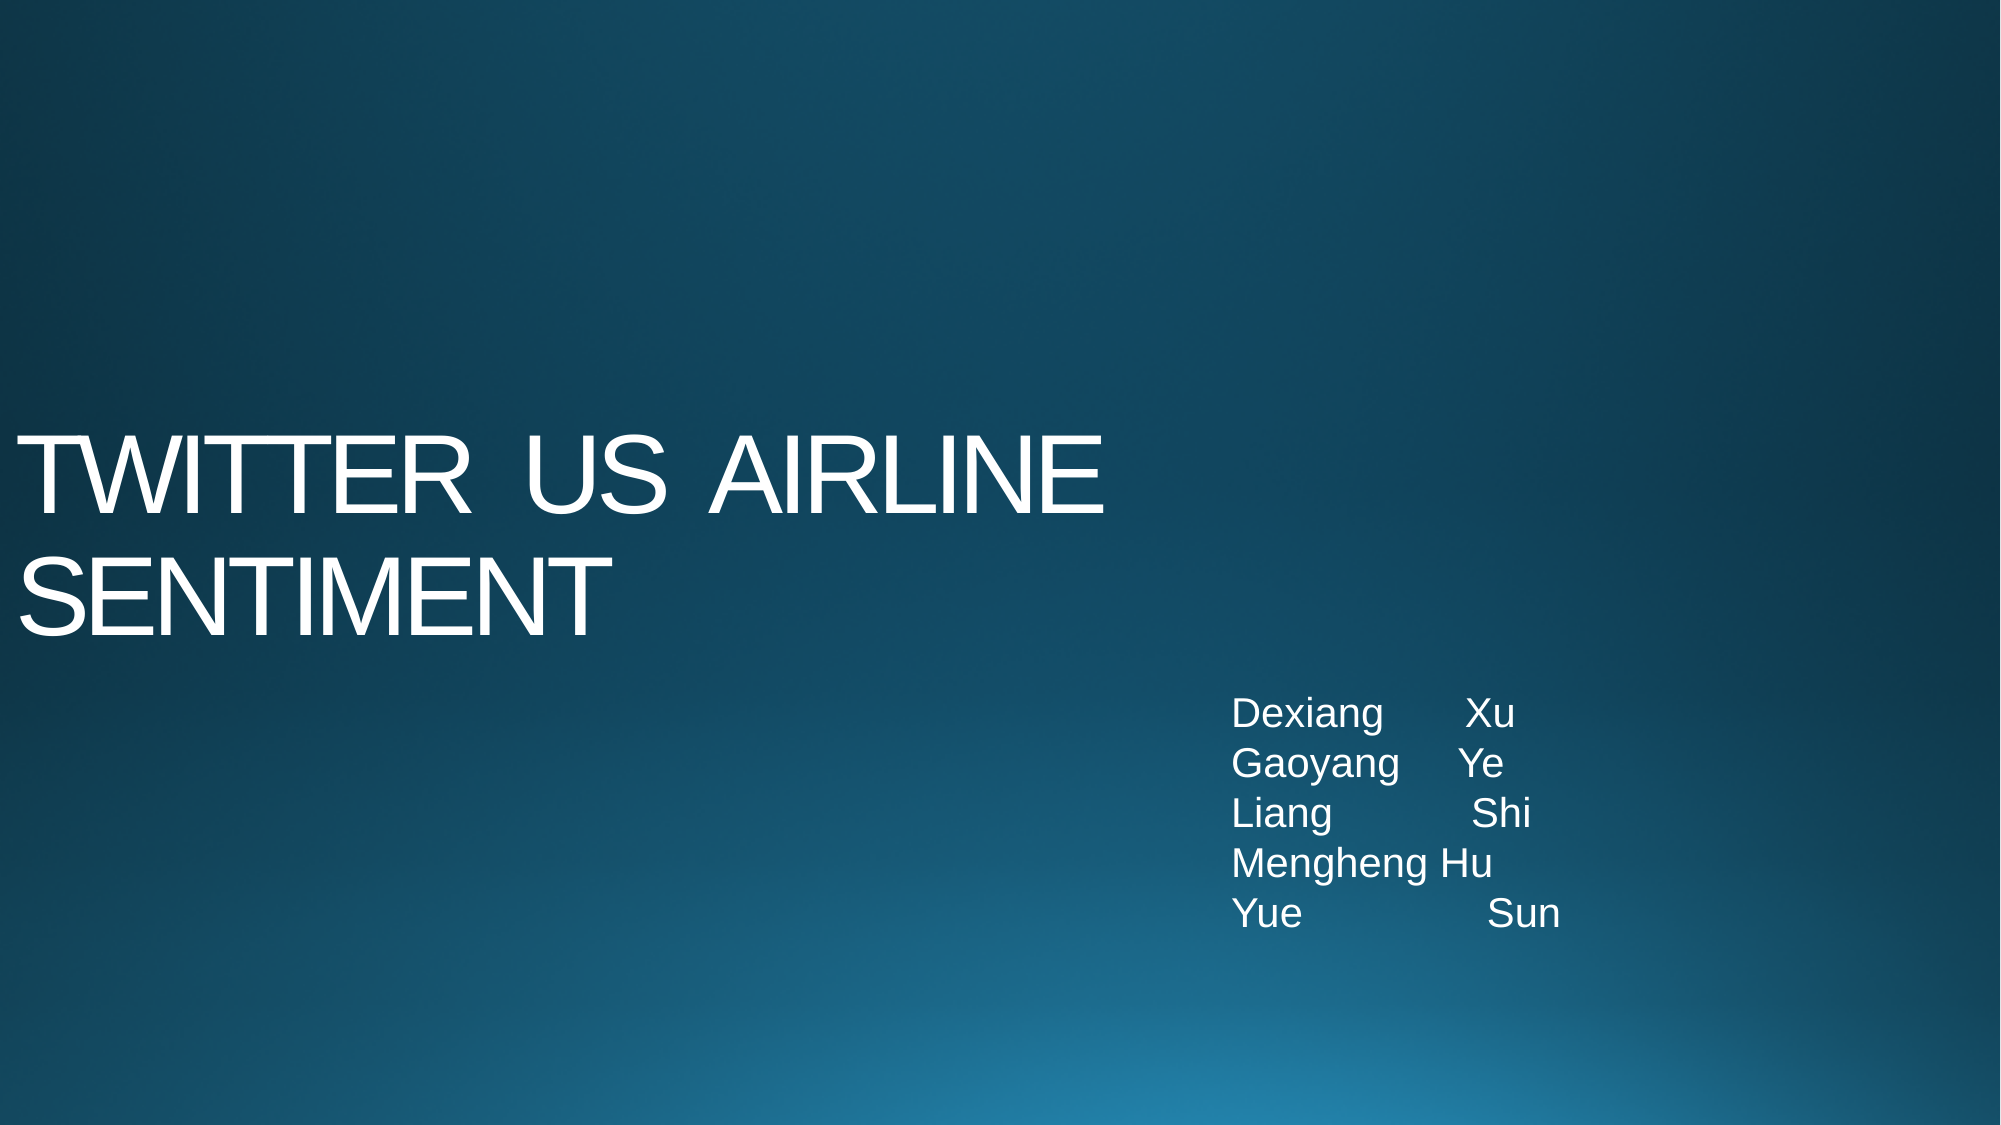

# TWITTER  US  AIRLINE  SENTIMENT
Dexiang       Xu
Gaoyang     Ye
Liang            Shi
Mengheng Hu
Yue                Sun